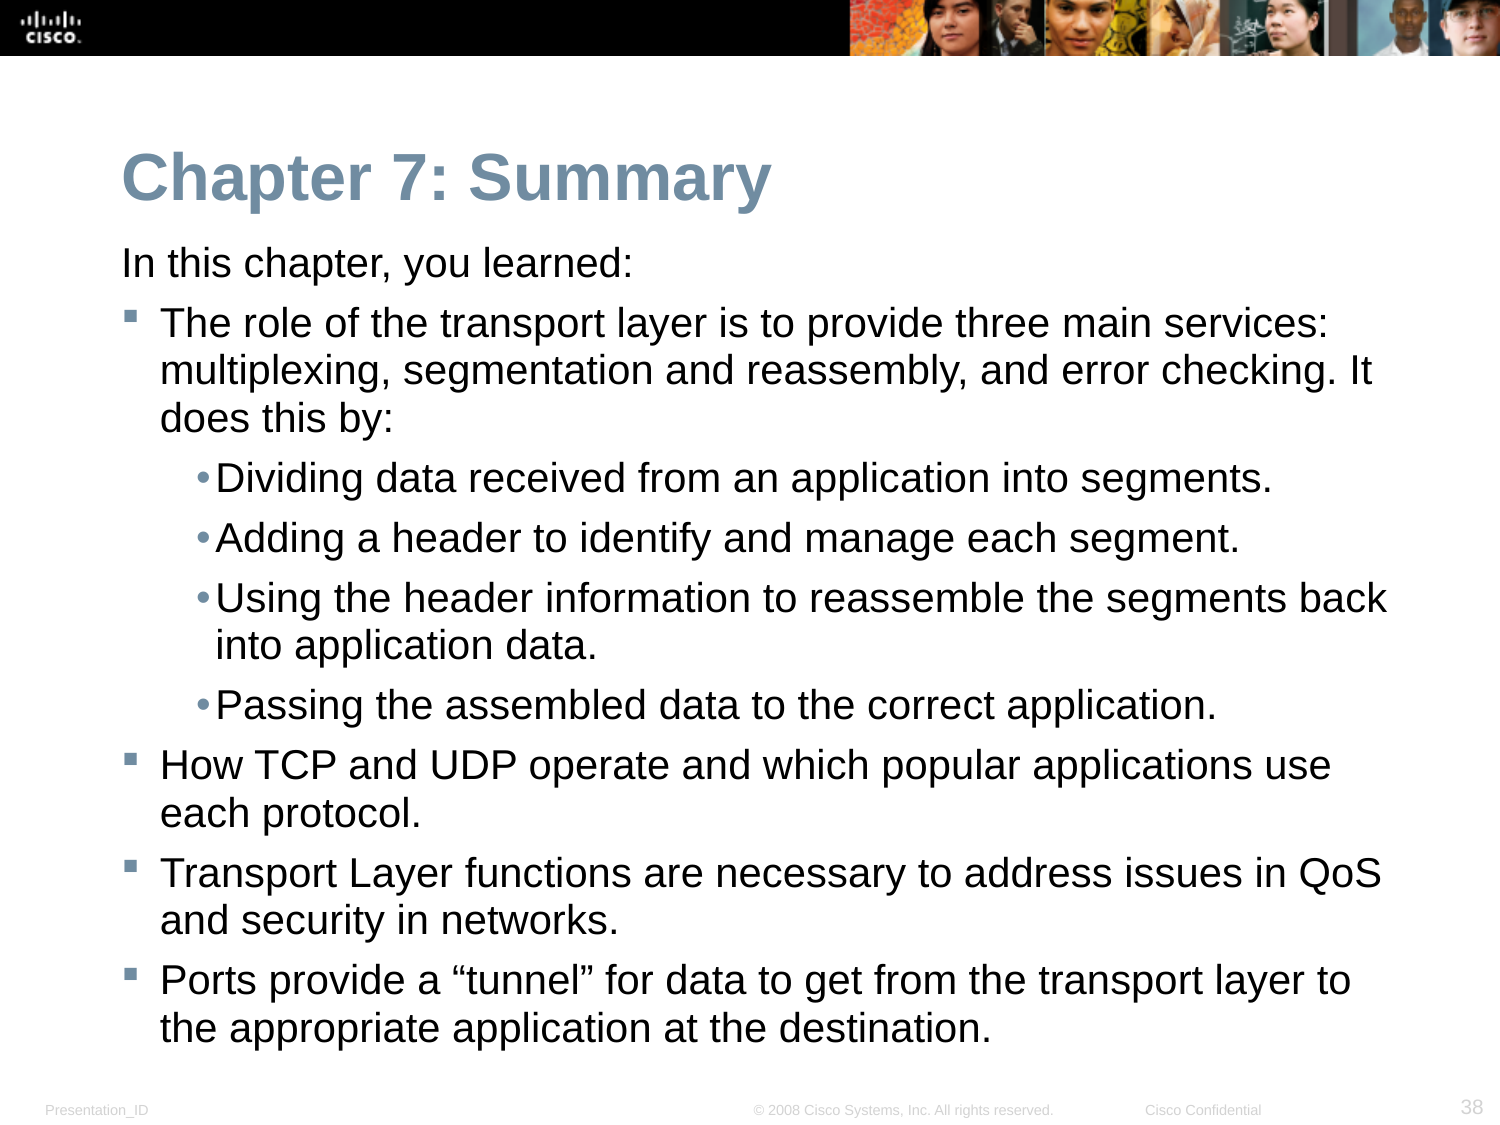

# Chapter 7: Summary
In this chapter, you learned:
The role of the transport layer is to provide three main services: multiplexing, segmentation and reassembly, and error checking. It does this by:
Dividing data received from an application into segments.
Adding a header to identify and manage each segment.
Using the header information to reassemble the segments back into application data.
Passing the assembled data to the correct application.
How TCP and UDP operate and which popular applications use each protocol.
Transport Layer functions are necessary to address issues in QoS and security in networks.
Ports provide a “tunnel” for data to get from the transport layer to the appropriate application at the destination.